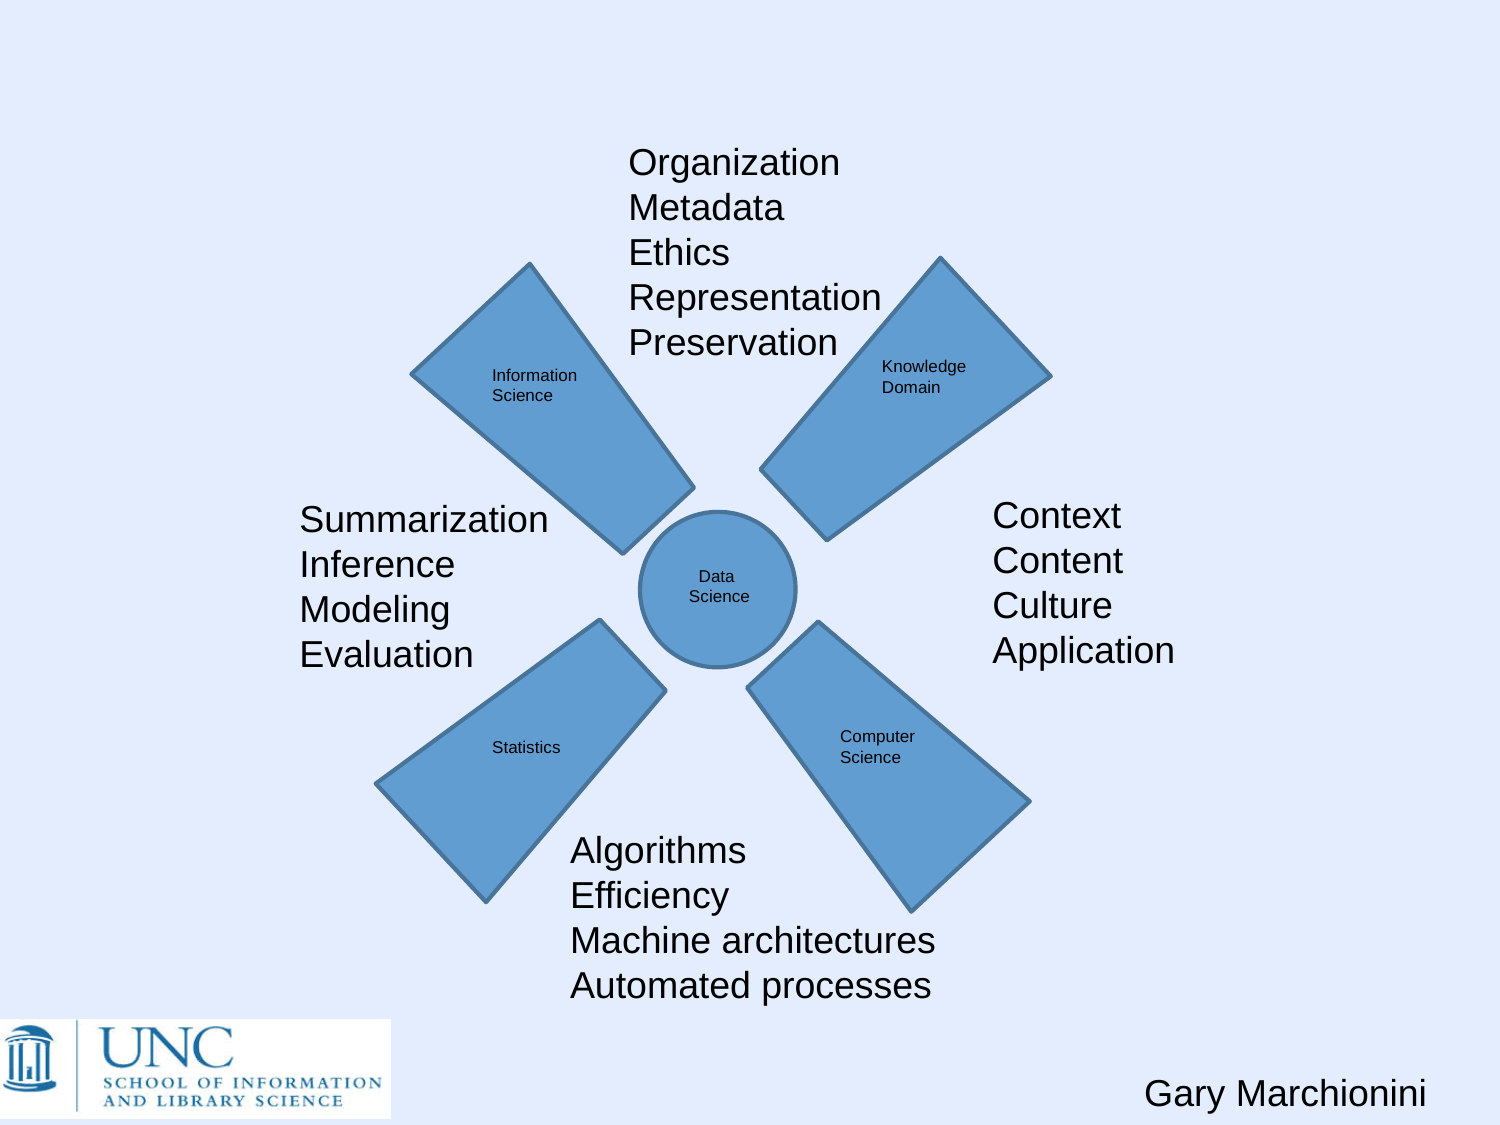

Organization
Metadata
Ethics
Representation
Preservation

Knowledge
Domain
Information
Science
Context
Content
Culture
Application

Summarization
Inference
Modeling
Evaluation
  Data
Science
Computer
Science
Statistics
Algorithms
Efficiency
Machine architectures
Automated processes